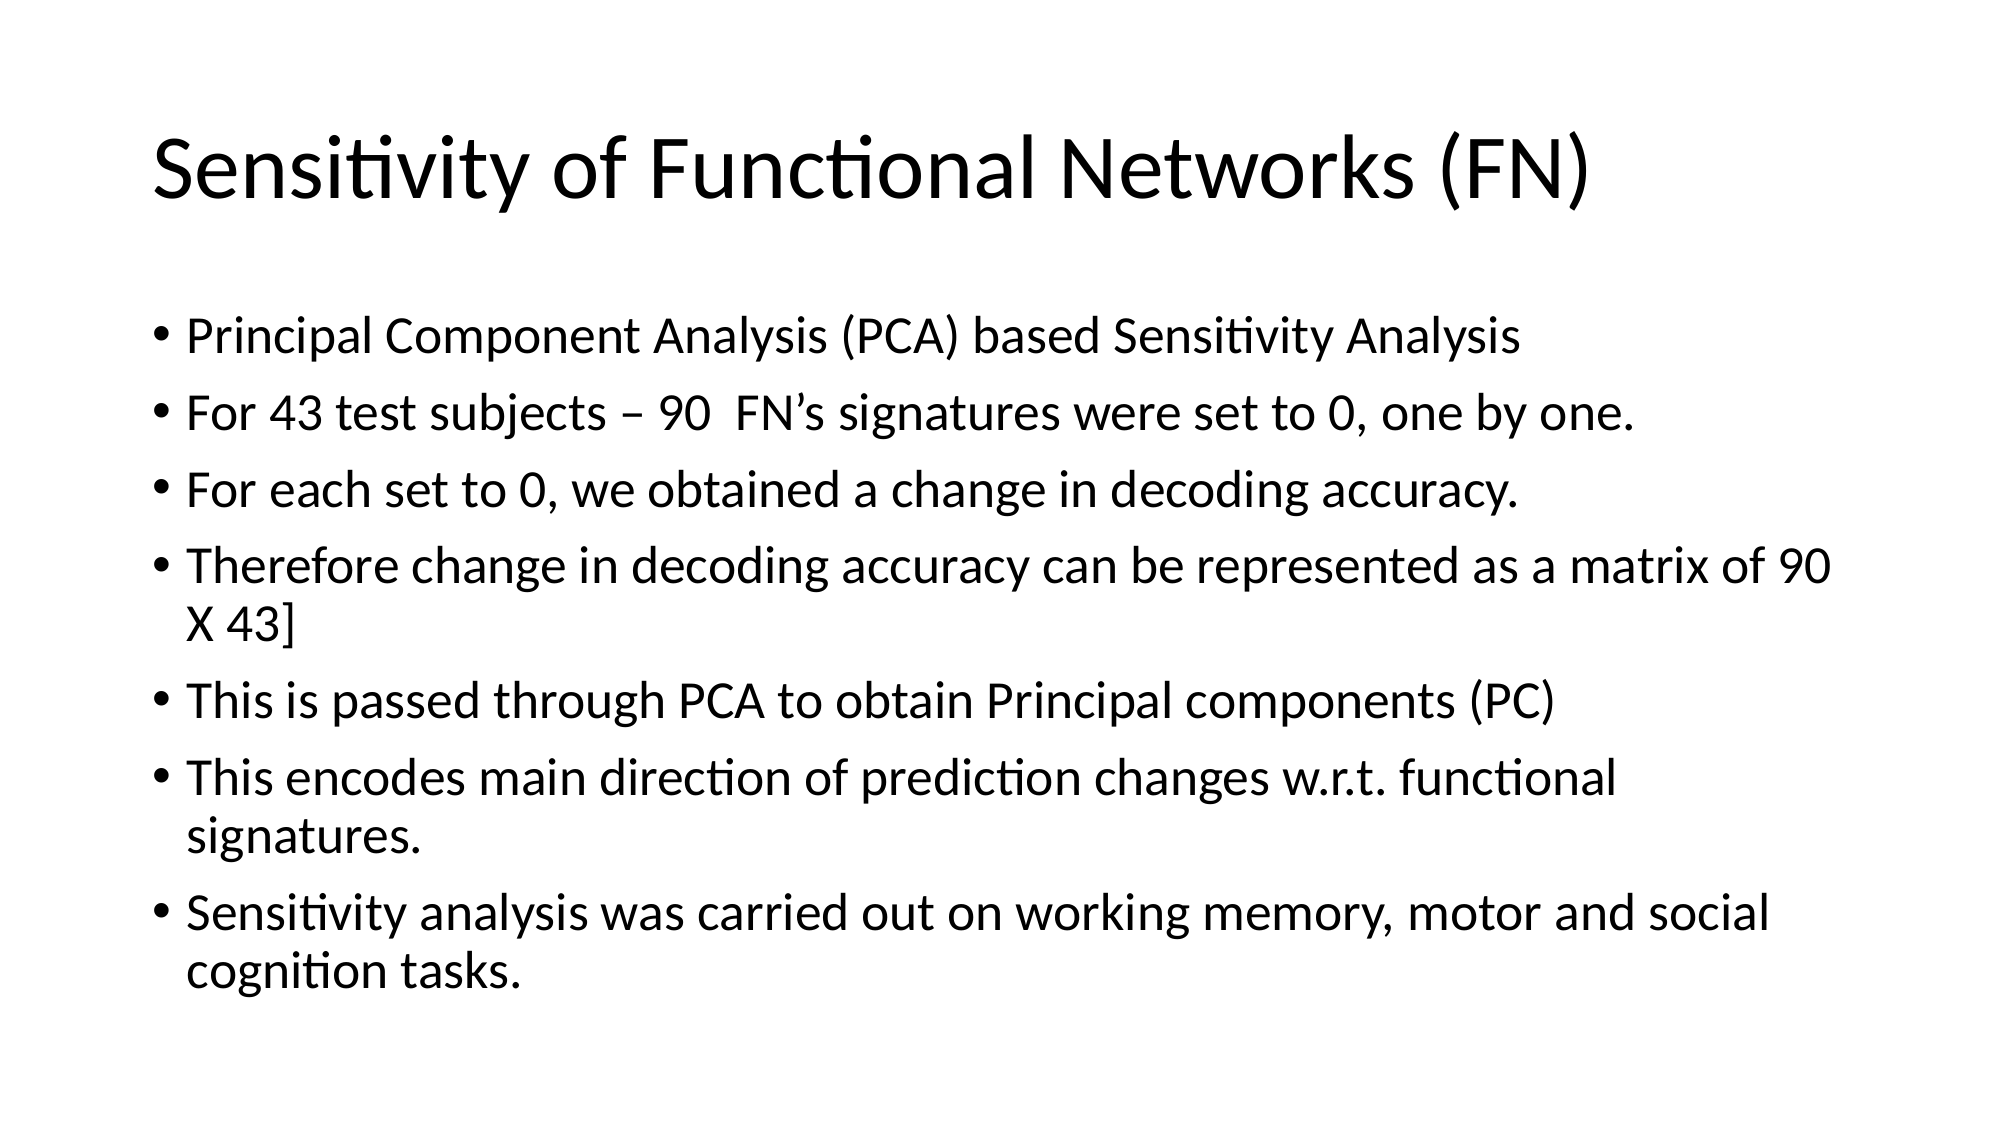

# Sensitivity of Functional Networks (FN)
Principal Component Analysis (PCA) based Sensitivity Analysis
For 43 test subjects – 90  FN’s signatures were set to 0, one by one.
For each set to 0, we obtained a change in decoding accuracy.
Therefore change in decoding accuracy can be represented as a matrix of 90 X 43]
This is passed through PCA to obtain Principal components (PC)
This encodes main direction of prediction changes w.r.t. functional signatures.
Sensitivity analysis was carried out on working memory, motor and social cognition tasks.